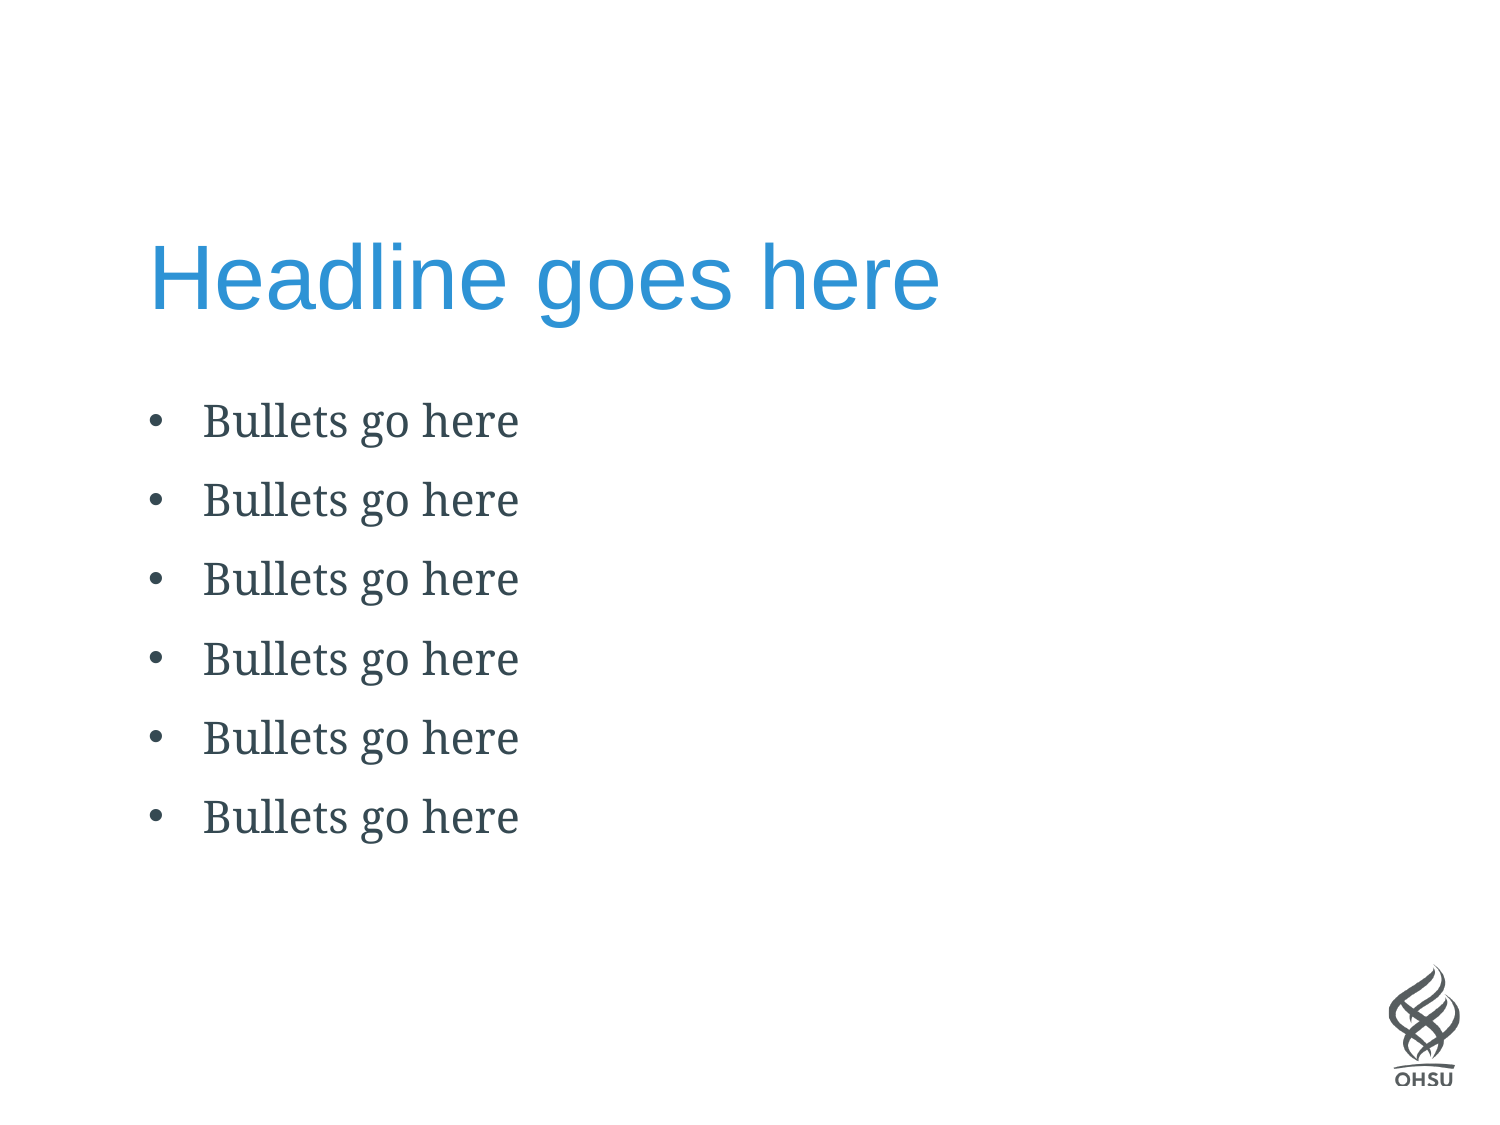

# Headline goes here
Bullets go here
Bullets go here
Bullets go here
Bullets go here
Bullets go here
Bullets go here